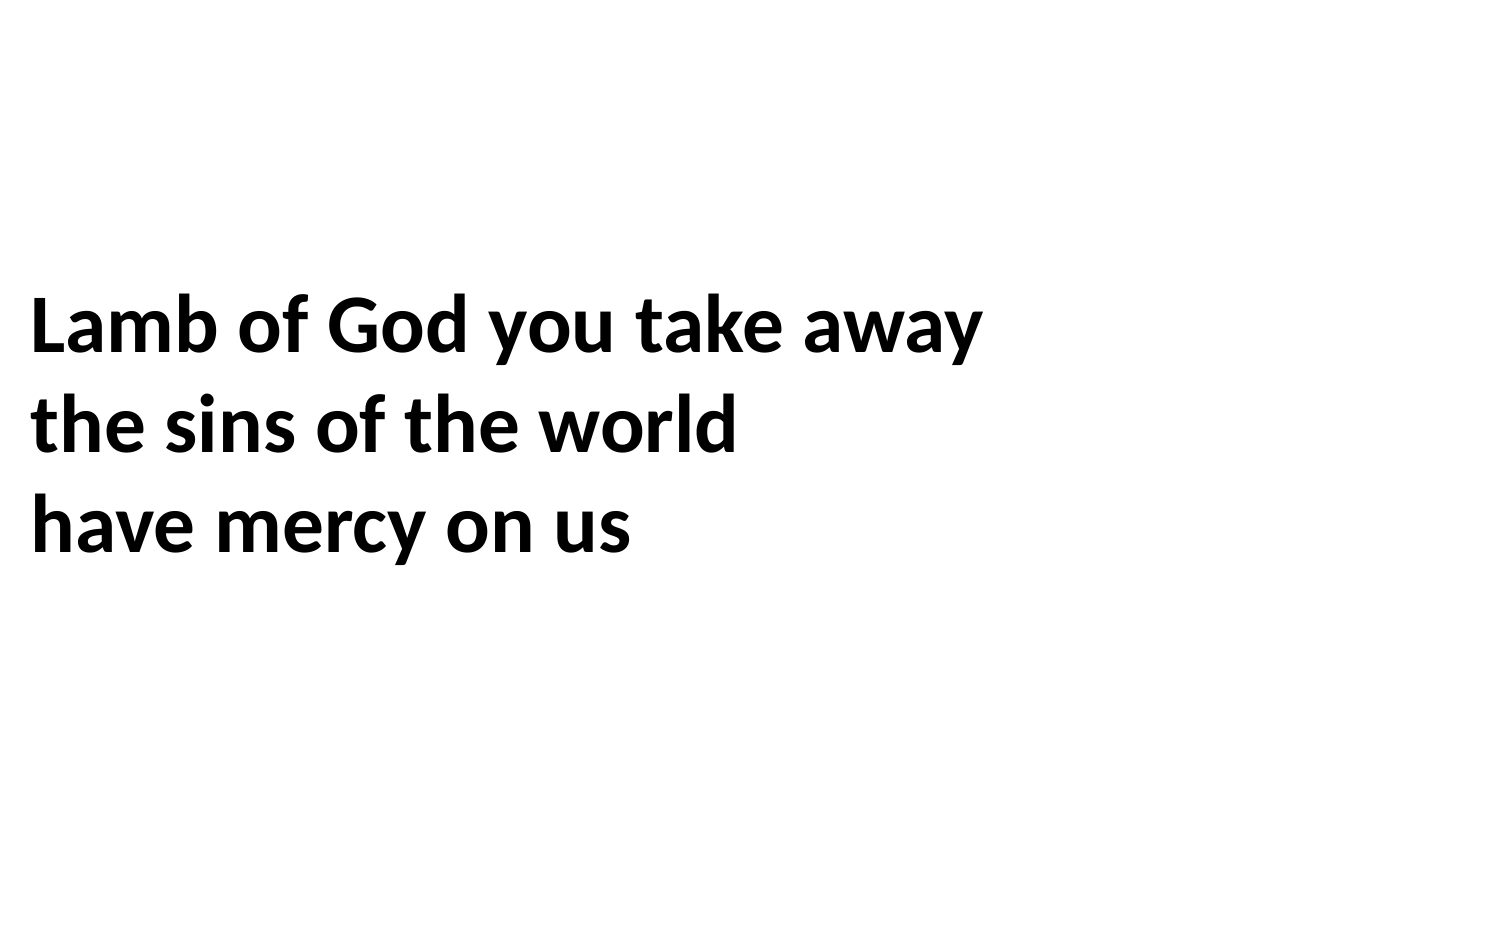

Lamb of God you take away
the sins of the world
have mercy on us